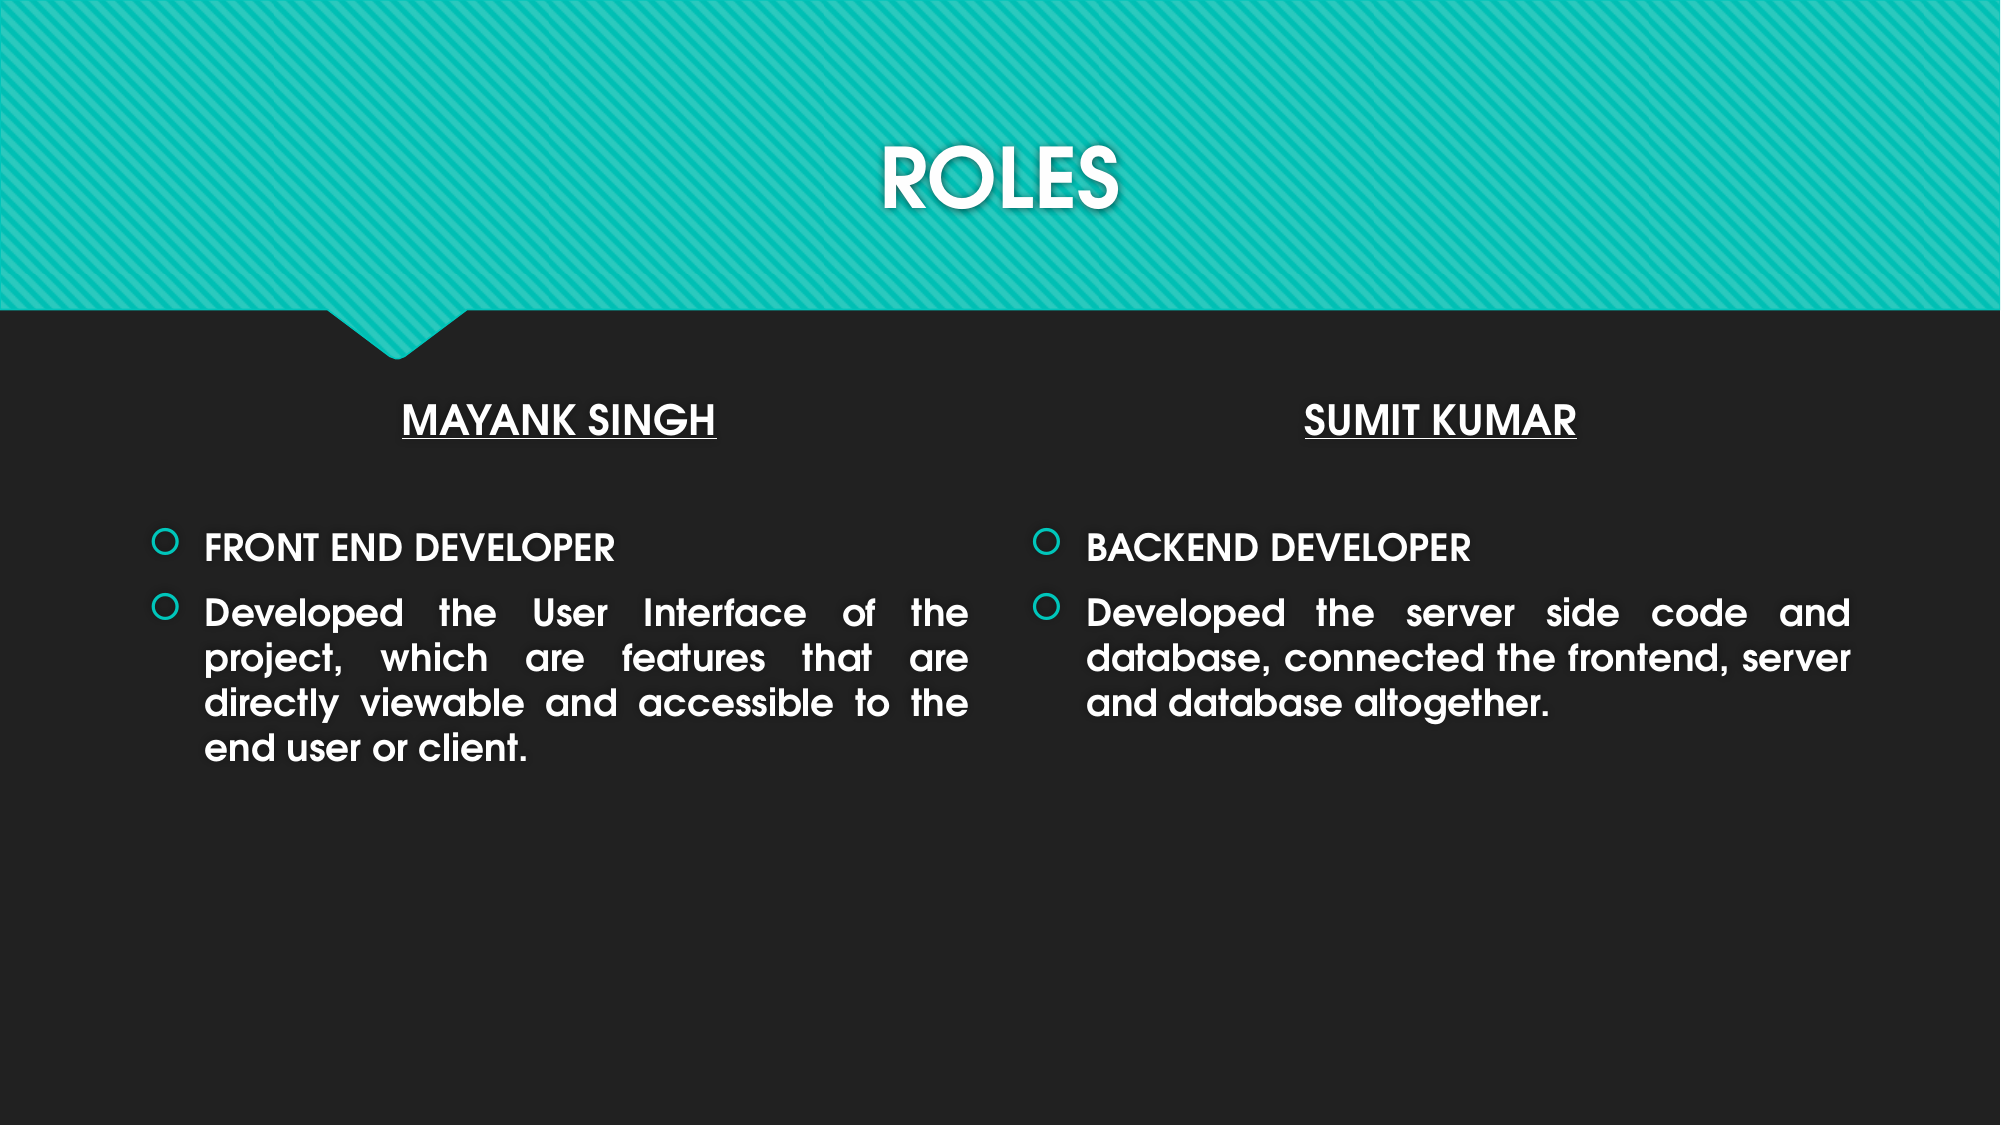

# ROLES
MAYANK SINGH
SUMIT KUMAR

FRONT END DEVELOPER
Developed the User Interface of the project, which are features that are directly viewable and accessible to the end user or client.

BACKEND DEVELOPER
Developed the server side code and database, connected the frontend, server and database altogether.